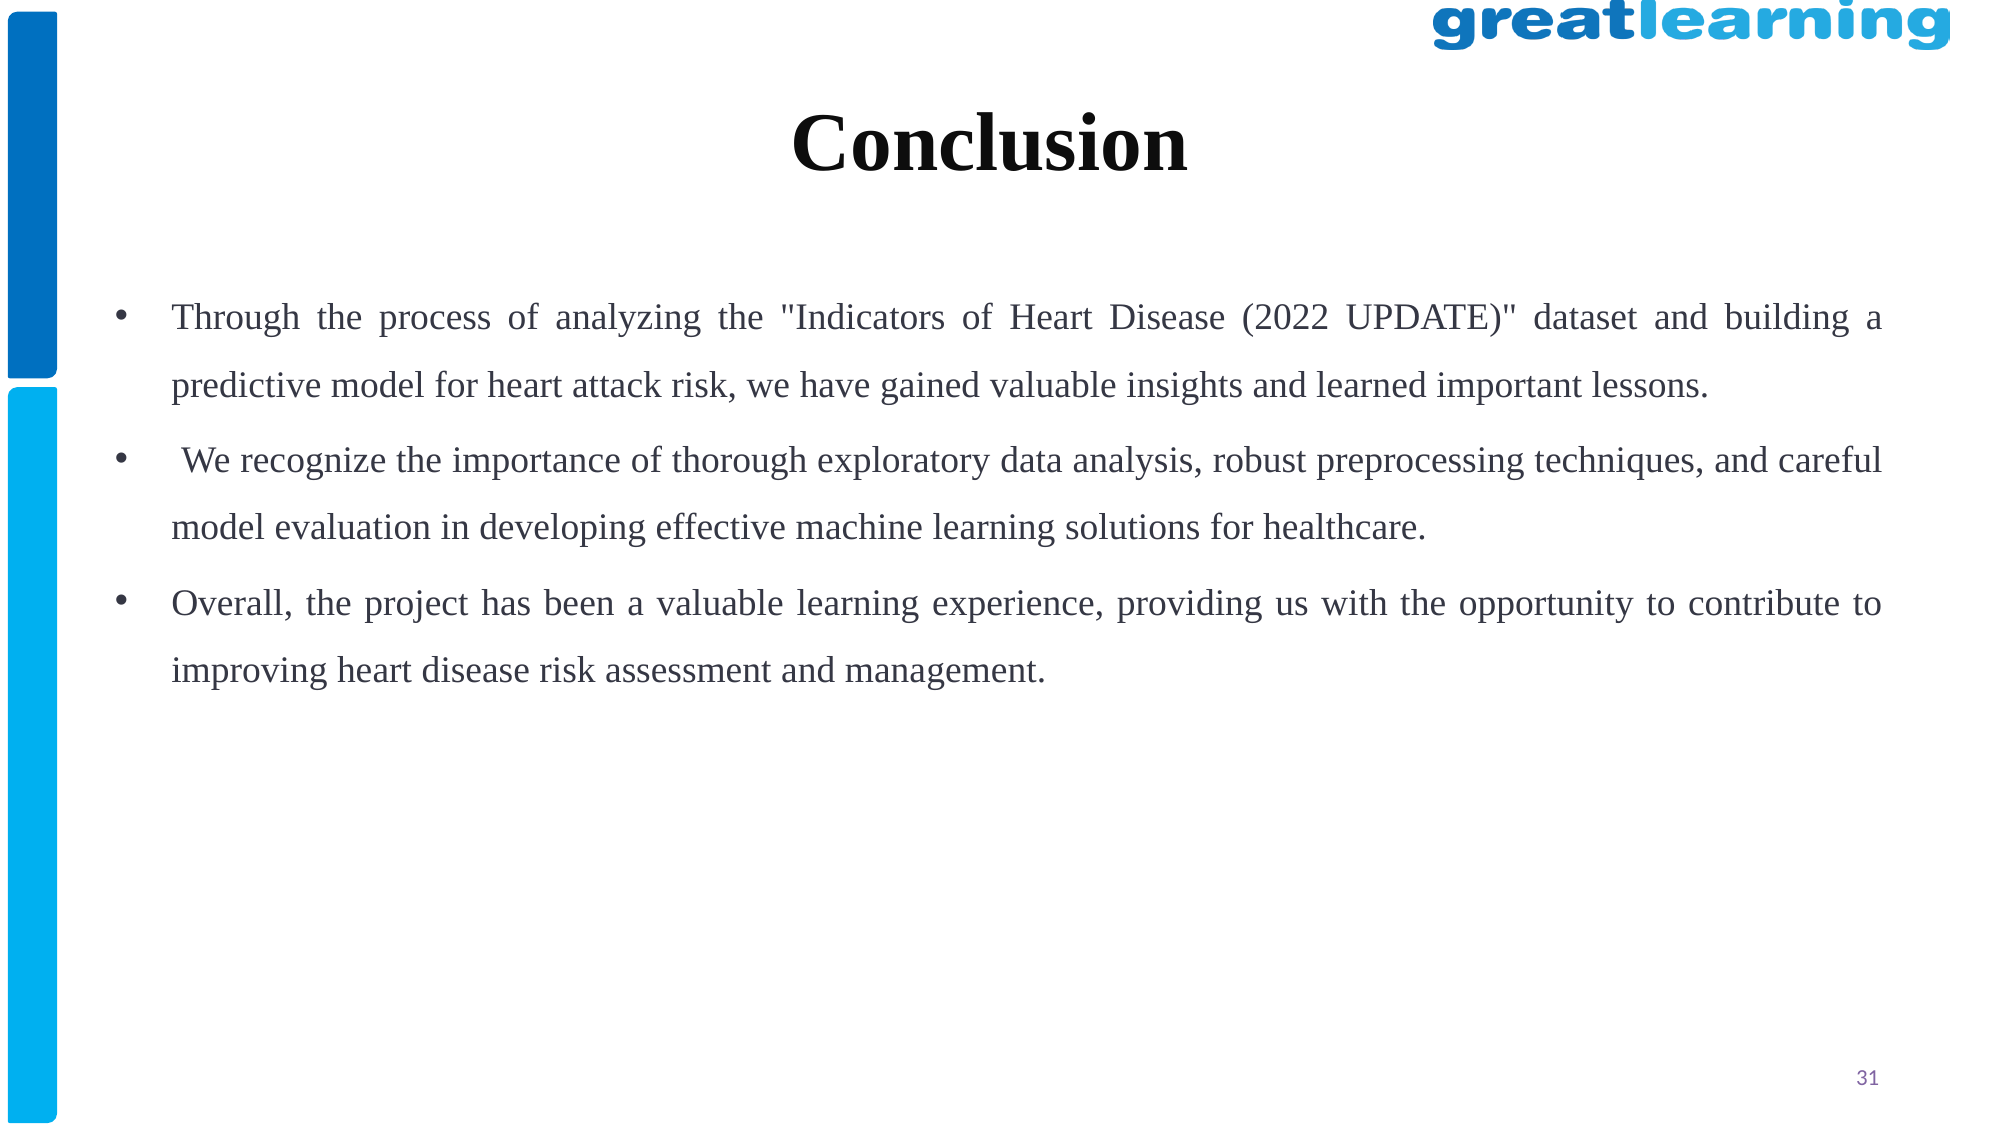

# Conclusion
Through the process of analyzing the "Indicators of Heart Disease (2022 UPDATE)" dataset and building a predictive model for heart attack risk, we have gained valuable insights and learned important lessons.
 We recognize the importance of thorough exploratory data analysis, robust preprocessing techniques, and careful model evaluation in developing effective machine learning solutions for healthcare.
Overall, the project has been a valuable learning experience, providing us with the opportunity to contribute to improving heart disease risk assessment and management.